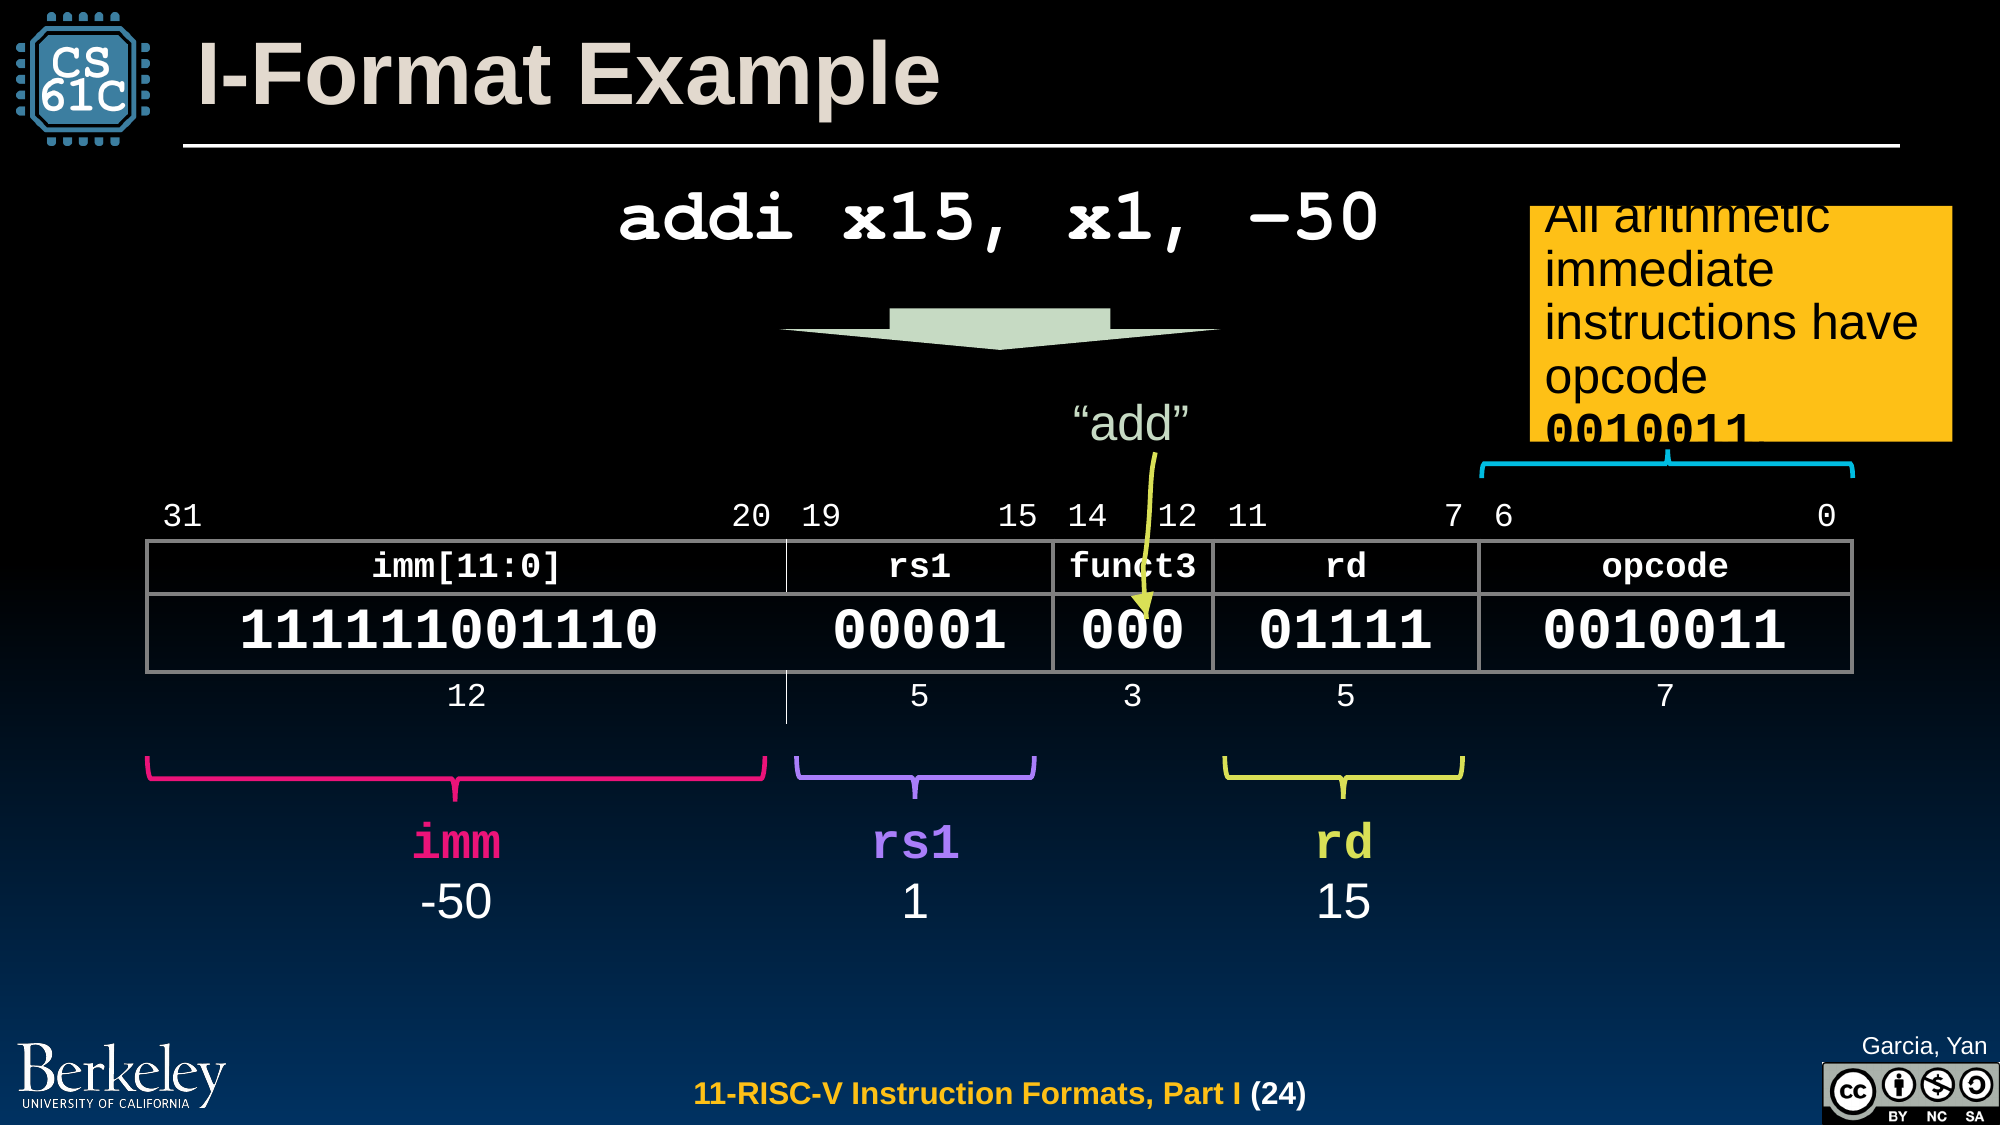

# I-Format Example
addi x15, x1, -50
All arithmetic immediate instructions have opcode 0010011.

“add”

| 31 |  |  |  |  |  |  | 20 | 19 |  | 15 | 14 | 12 | 11 |  | 7 | 6 |  |  |  | 0 |
| --- | --- | --- | --- | --- | --- | --- | --- | --- | --- | --- | --- | --- | --- | --- | --- | --- | --- | --- | --- | --- |
| imm[11:0] |  |  |  |  | rs2 |  |  | rs1 |  |  | funct3 |  | rd |  |  | opcode |  |  |  |  |
| 111111001110 |  |  |  |  |  |  |  | 00001 |  |  | 000 |  | 01111 |  |  | 0010011 |  |  |  |  |
| 12 |  |  |  |  |  |  |  | 5 |  |  | 3 |  | 5 |  |  | 7 |  |  |  |  |

imm
-50
rs1
1
rd
15